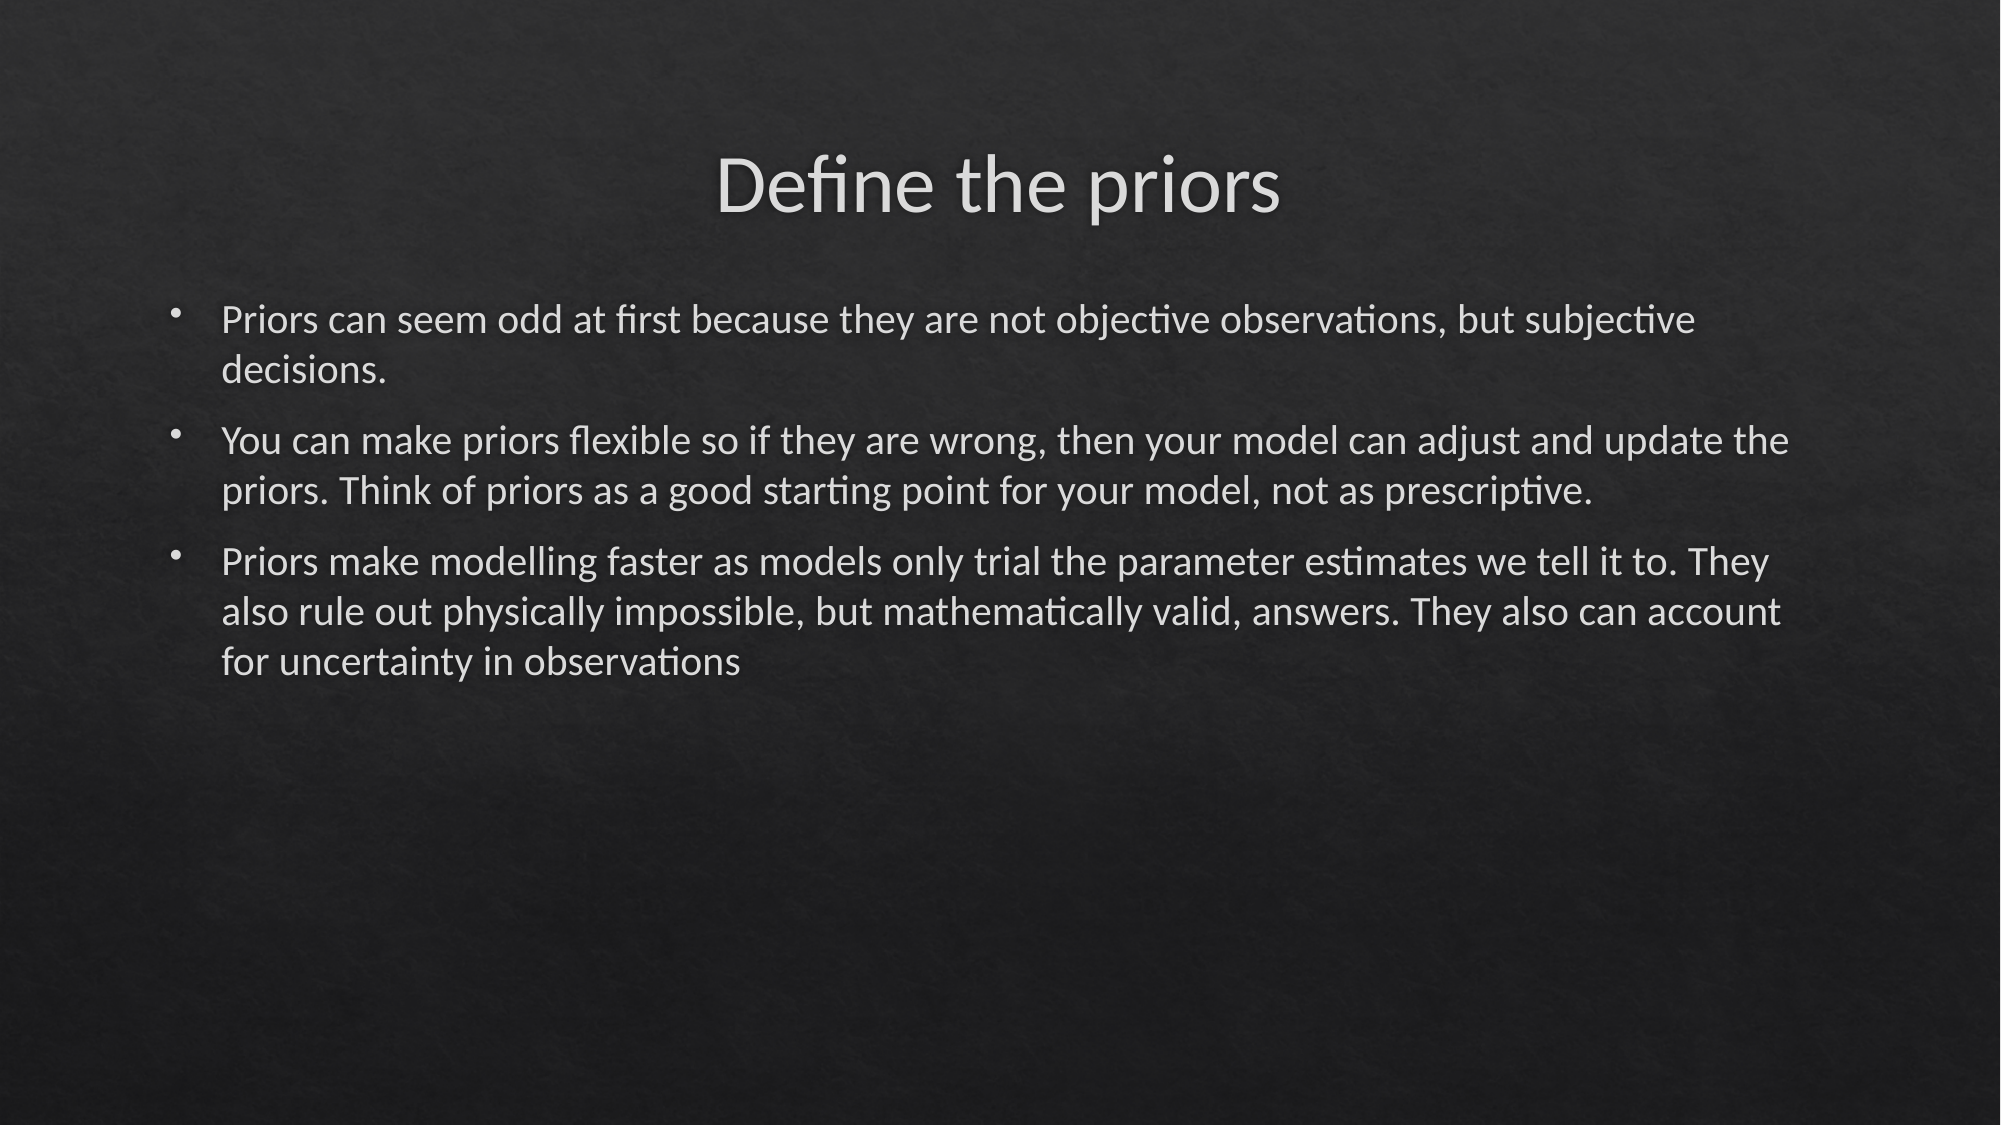

# Define the priors
Priors can seem odd at first because they are not objective observations, but subjective decisions.
You can make priors flexible so if they are wrong, then your model can adjust and update the priors. Think of priors as a good starting point for your model, not as prescriptive.
Priors make modelling faster as models only trial the parameter estimates we tell it to. They also rule out physically impossible, but mathematically valid, answers. They also can account for uncertainty in observations